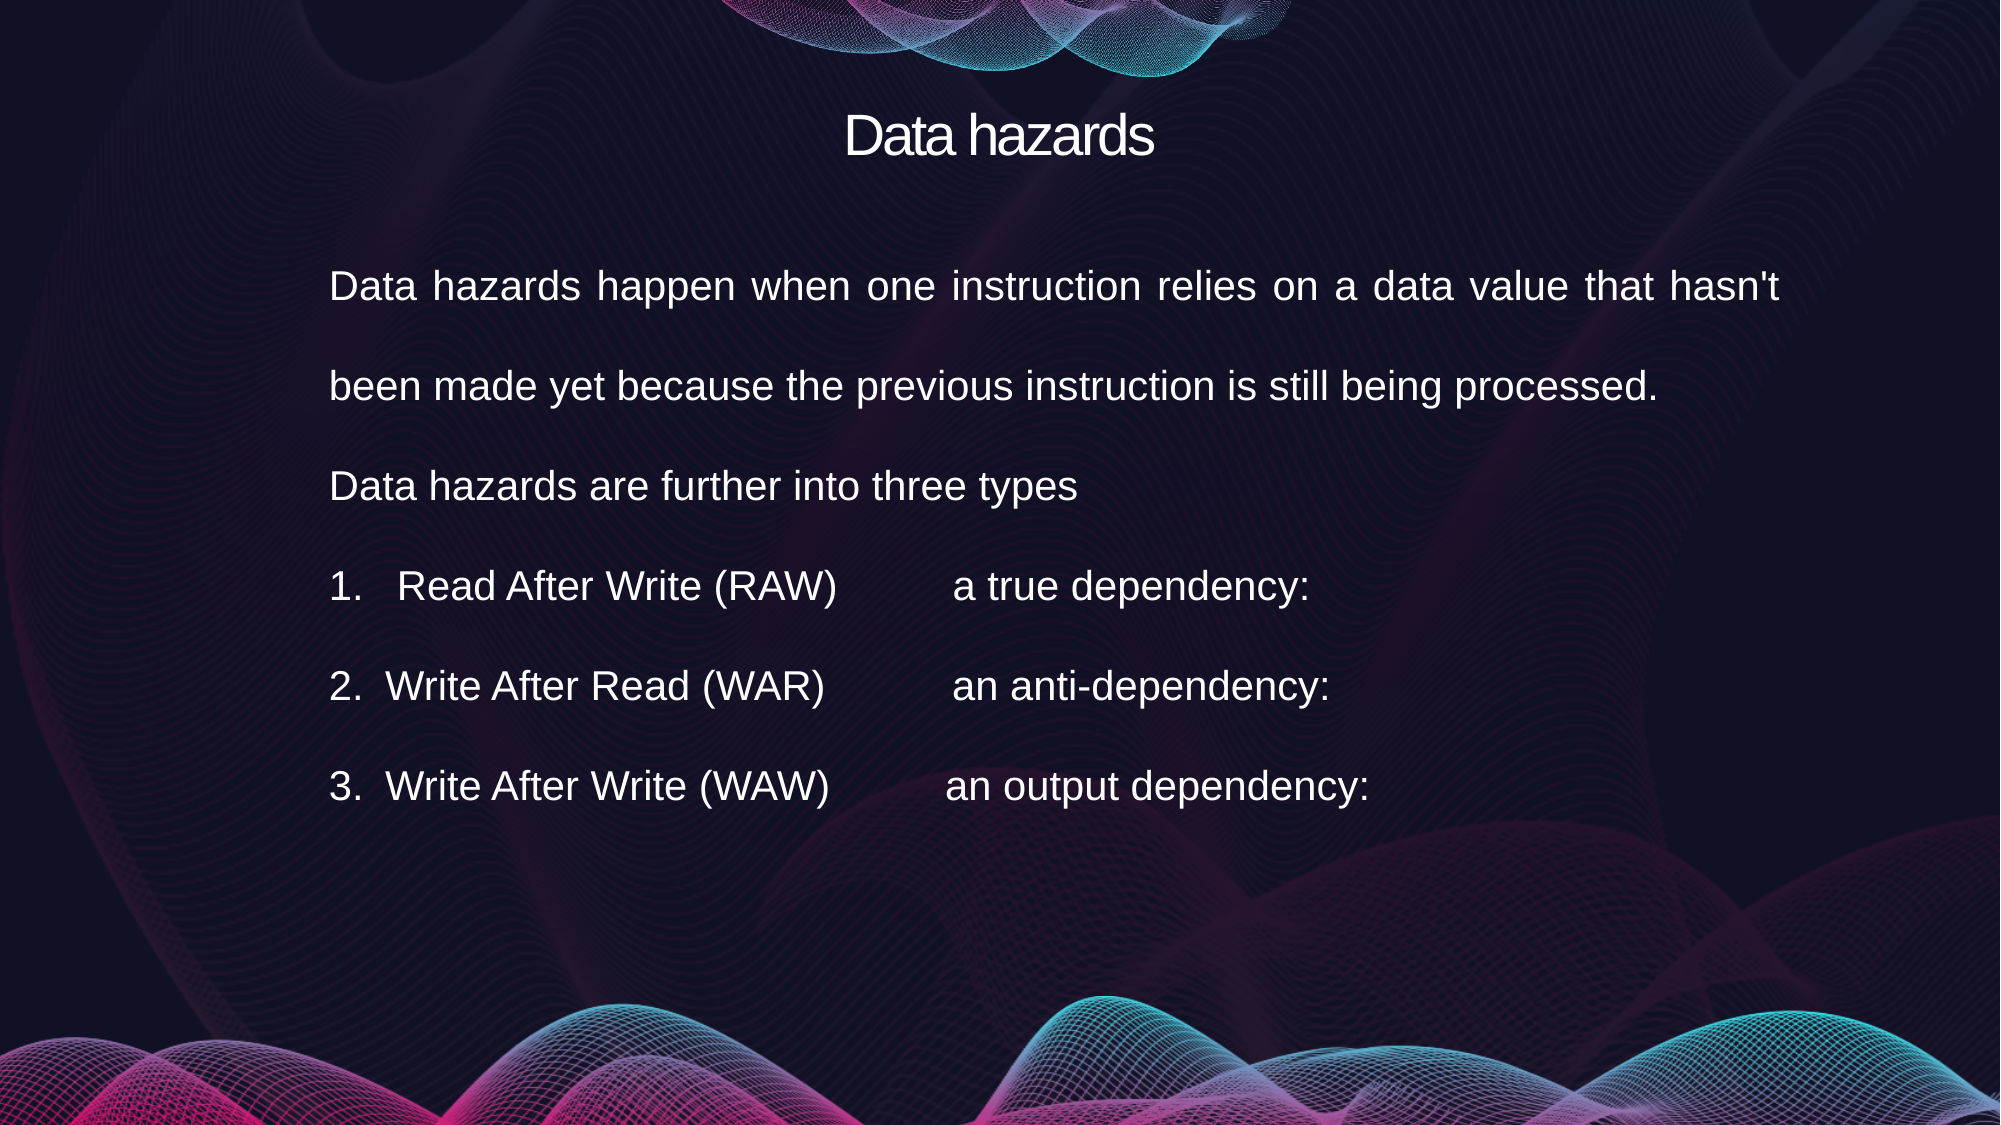

Data hazards
Data hazards happen when one instruction relies on a data value that hasn't been made yet because the previous instruction is still being processed.
Data hazards are further into three types
 Read After Write (RAW)          a true dependency:
Write After Read (WAR)           an anti-dependency:
Write After Write (WAW)          an output dependency: